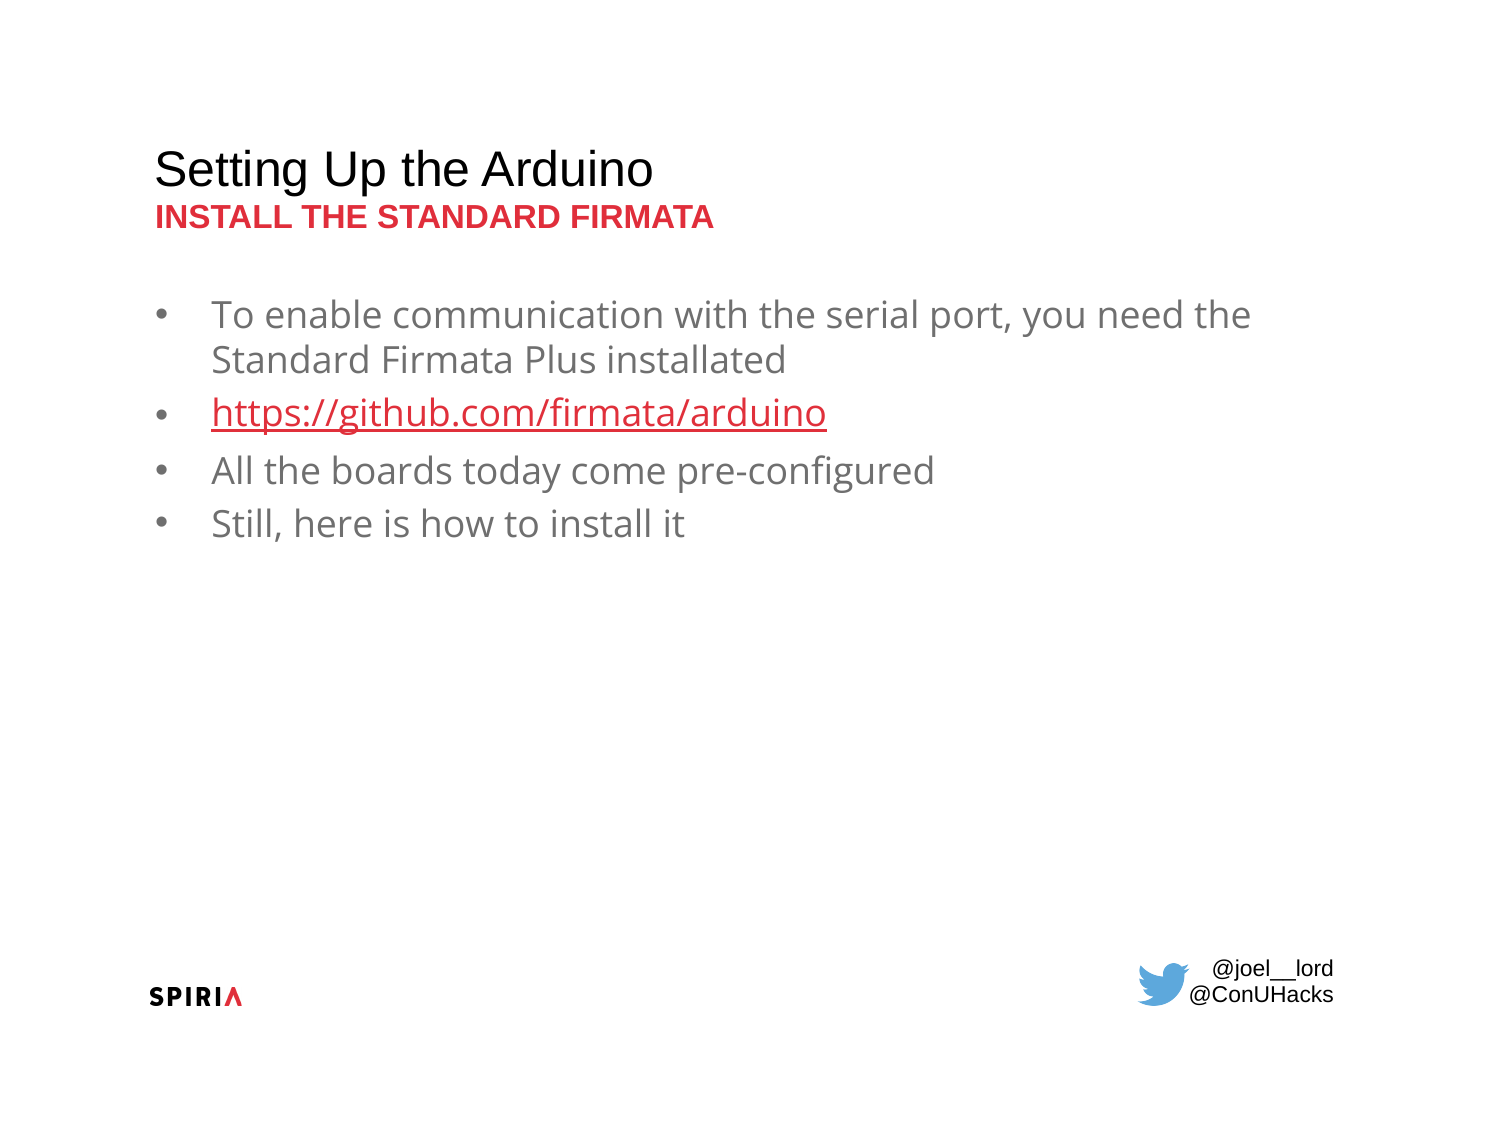

# Setting Up the Arduino
Install the Standard Firmata
To enable communication with the serial port, you need the Standard Firmata Plus installated
https://github.com/firmata/arduino
All the boards today come pre-configured
Still, here is how to install it